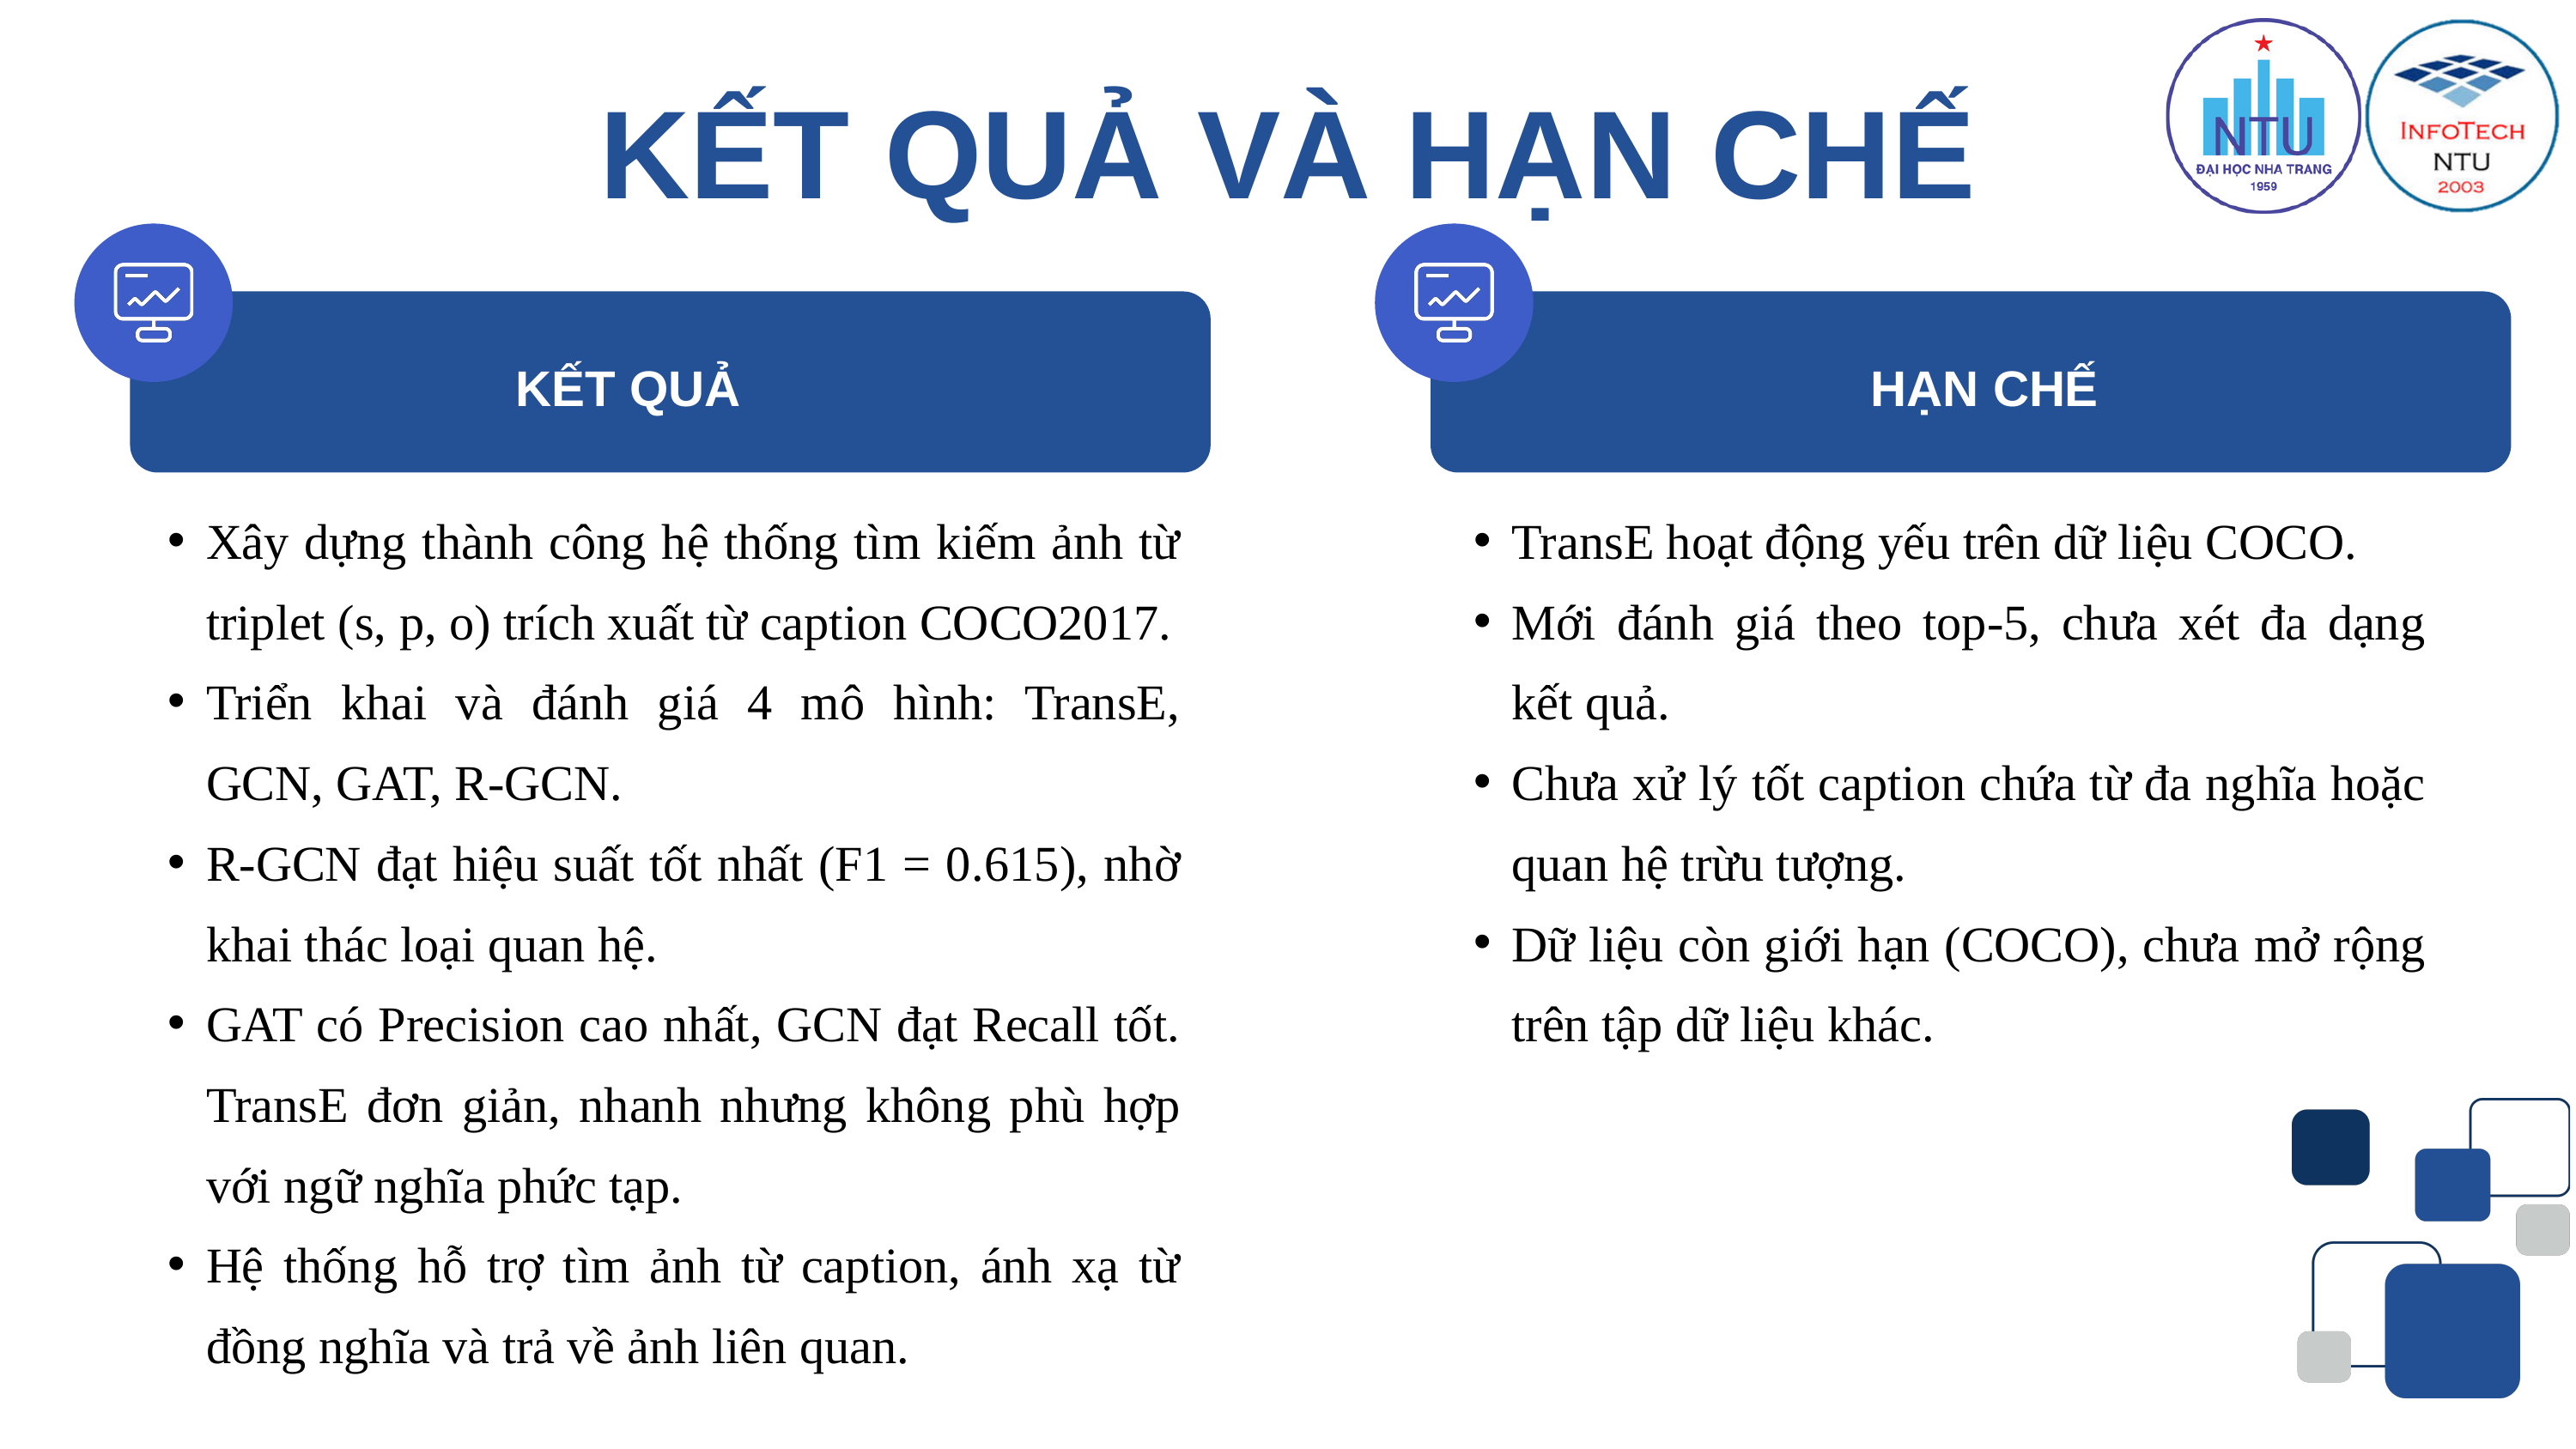

KẾT QUẢ VÀ HẠN CHẾ

KẾT QUẢ

HẠN CHẾ
Xây dựng thành công hệ thống tìm kiếm ảnh từ triplet (s, p, o) trích xuất từ caption COCO2017.
Triển khai và đánh giá 4 mô hình: TransE, GCN, GAT, R-GCN.
R-GCN đạt hiệu suất tốt nhất (F1 = 0.615), nhờ khai thác loại quan hệ.
GAT có Precision cao nhất, GCN đạt Recall tốt. TransE đơn giản, nhanh nhưng không phù hợp với ngữ nghĩa phức tạp.
Hệ thống hỗ trợ tìm ảnh từ caption, ánh xạ từ đồng nghĩa và trả về ảnh liên quan.
TransE hoạt động yếu trên dữ liệu COCO.
Mới đánh giá theo top-5, chưa xét đa dạng kết quả.
Chưa xử lý tốt caption chứa từ đa nghĩa hoặc quan hệ trừu tượng.
Dữ liệu còn giới hạn (COCO), chưa mở rộng trên tập dữ liệu khác.